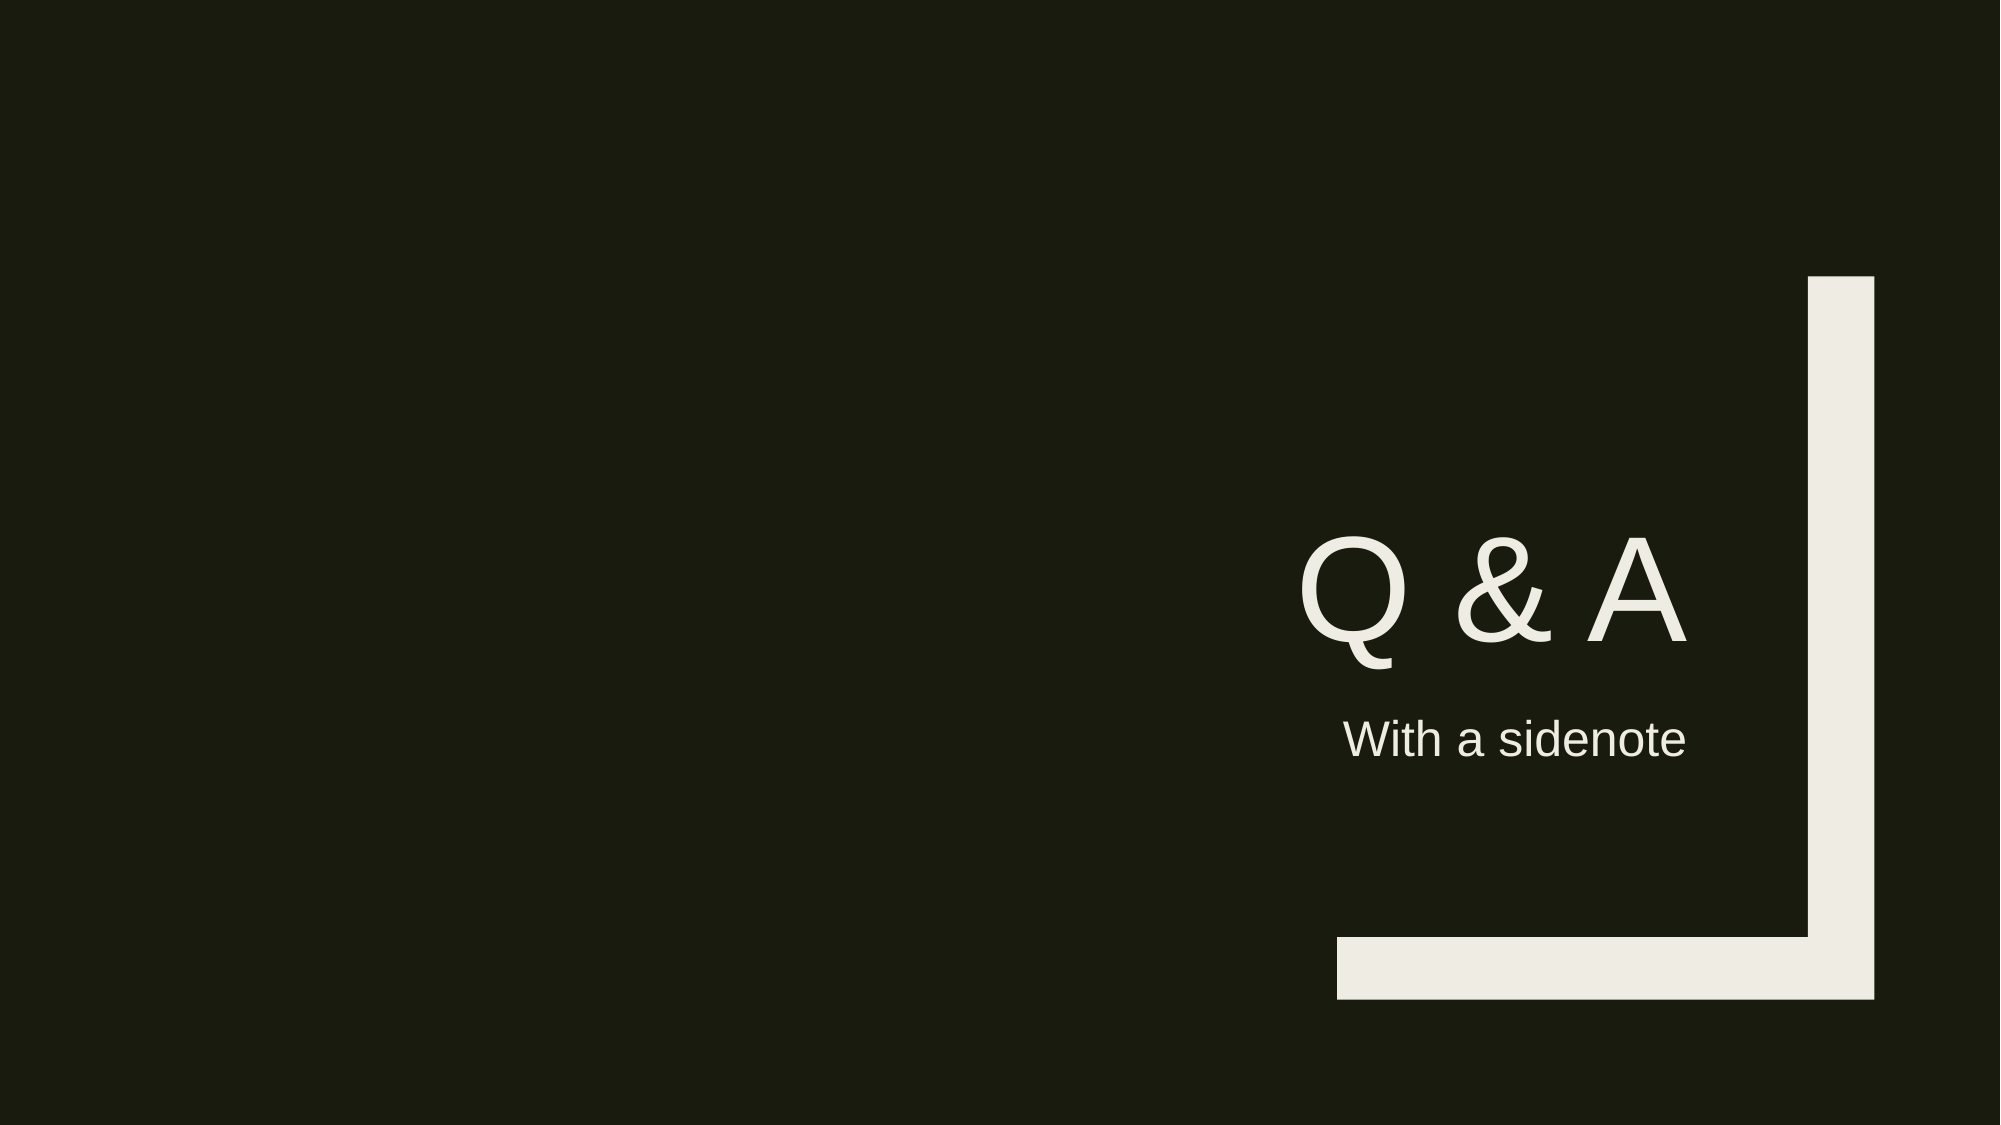

# Q & A
With a sidenote